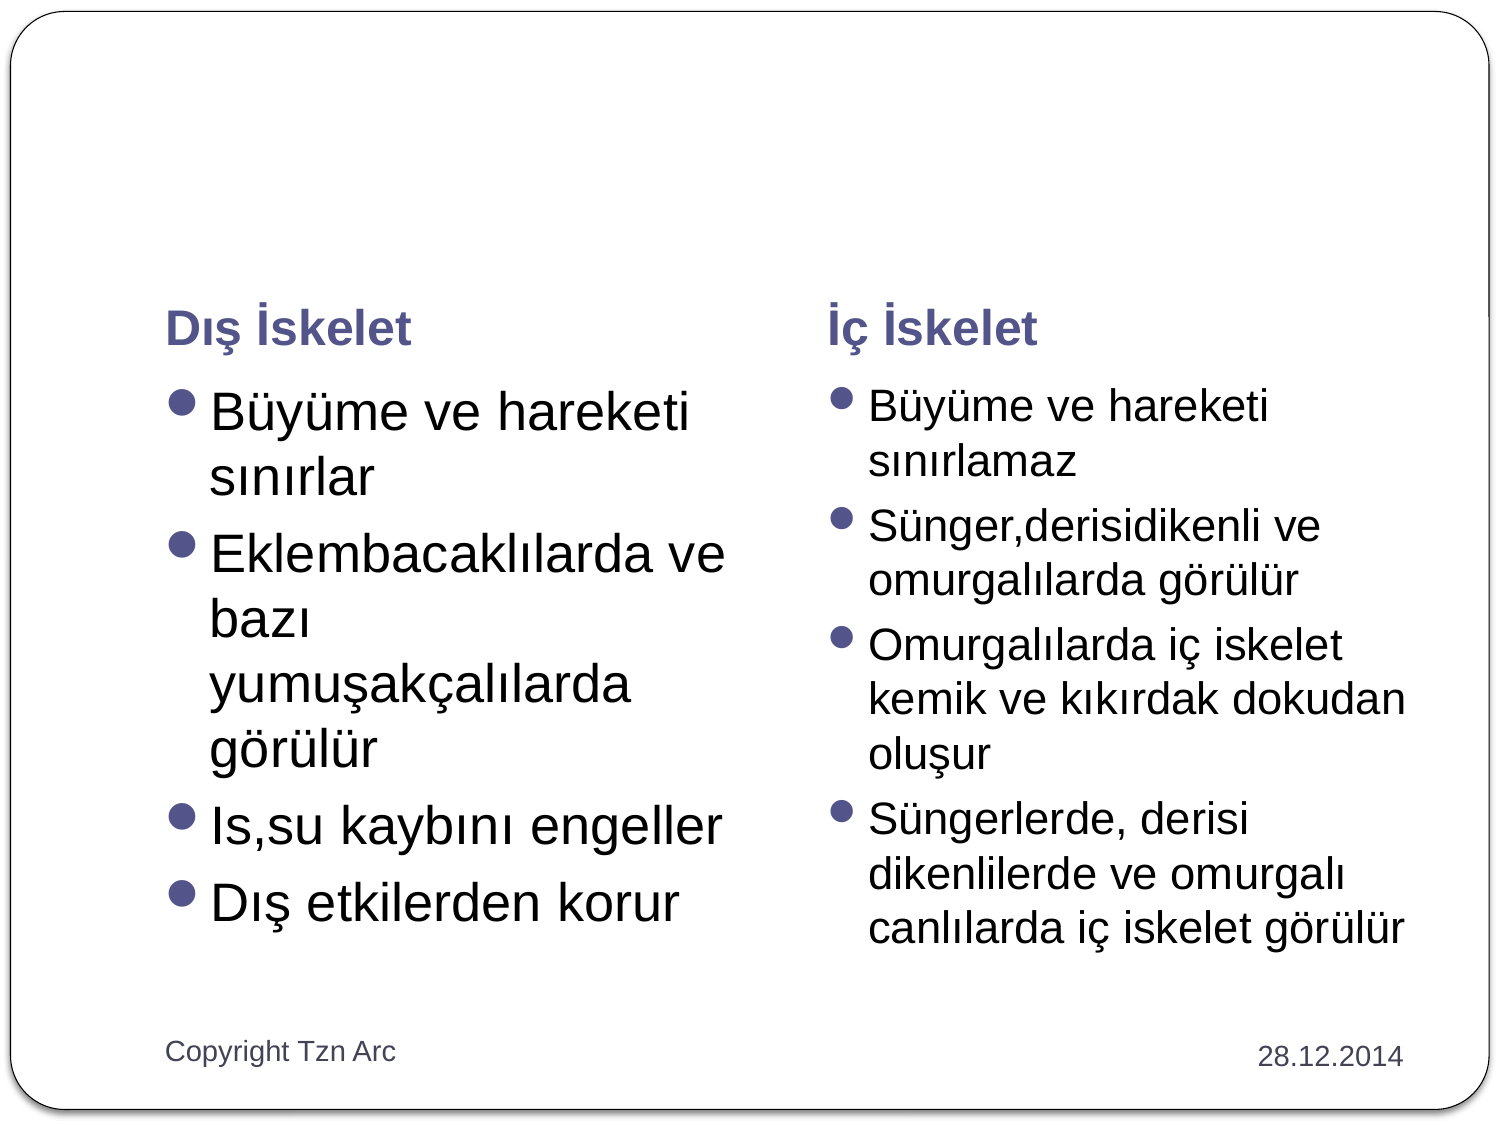

#
Dış İskelet
İç İskelet
Büyüme ve hareketi sınırlar
Eklembacaklılarda ve bazı yumuşakçalılarda görülür
Is,su kaybını engeller
Dış etkilerden korur
Büyüme ve hareketi sınırlamaz
Sünger,derisidikenli ve omurgalılarda görülür
Omurgalılarda iç iskelet kemik ve kıkırdak dokudan oluşur
Süngerlerde, derisi dikenlilerde ve omurgalı canlılarda iç iskelet görülür
Copyright Tzn Arc
28.12.2014